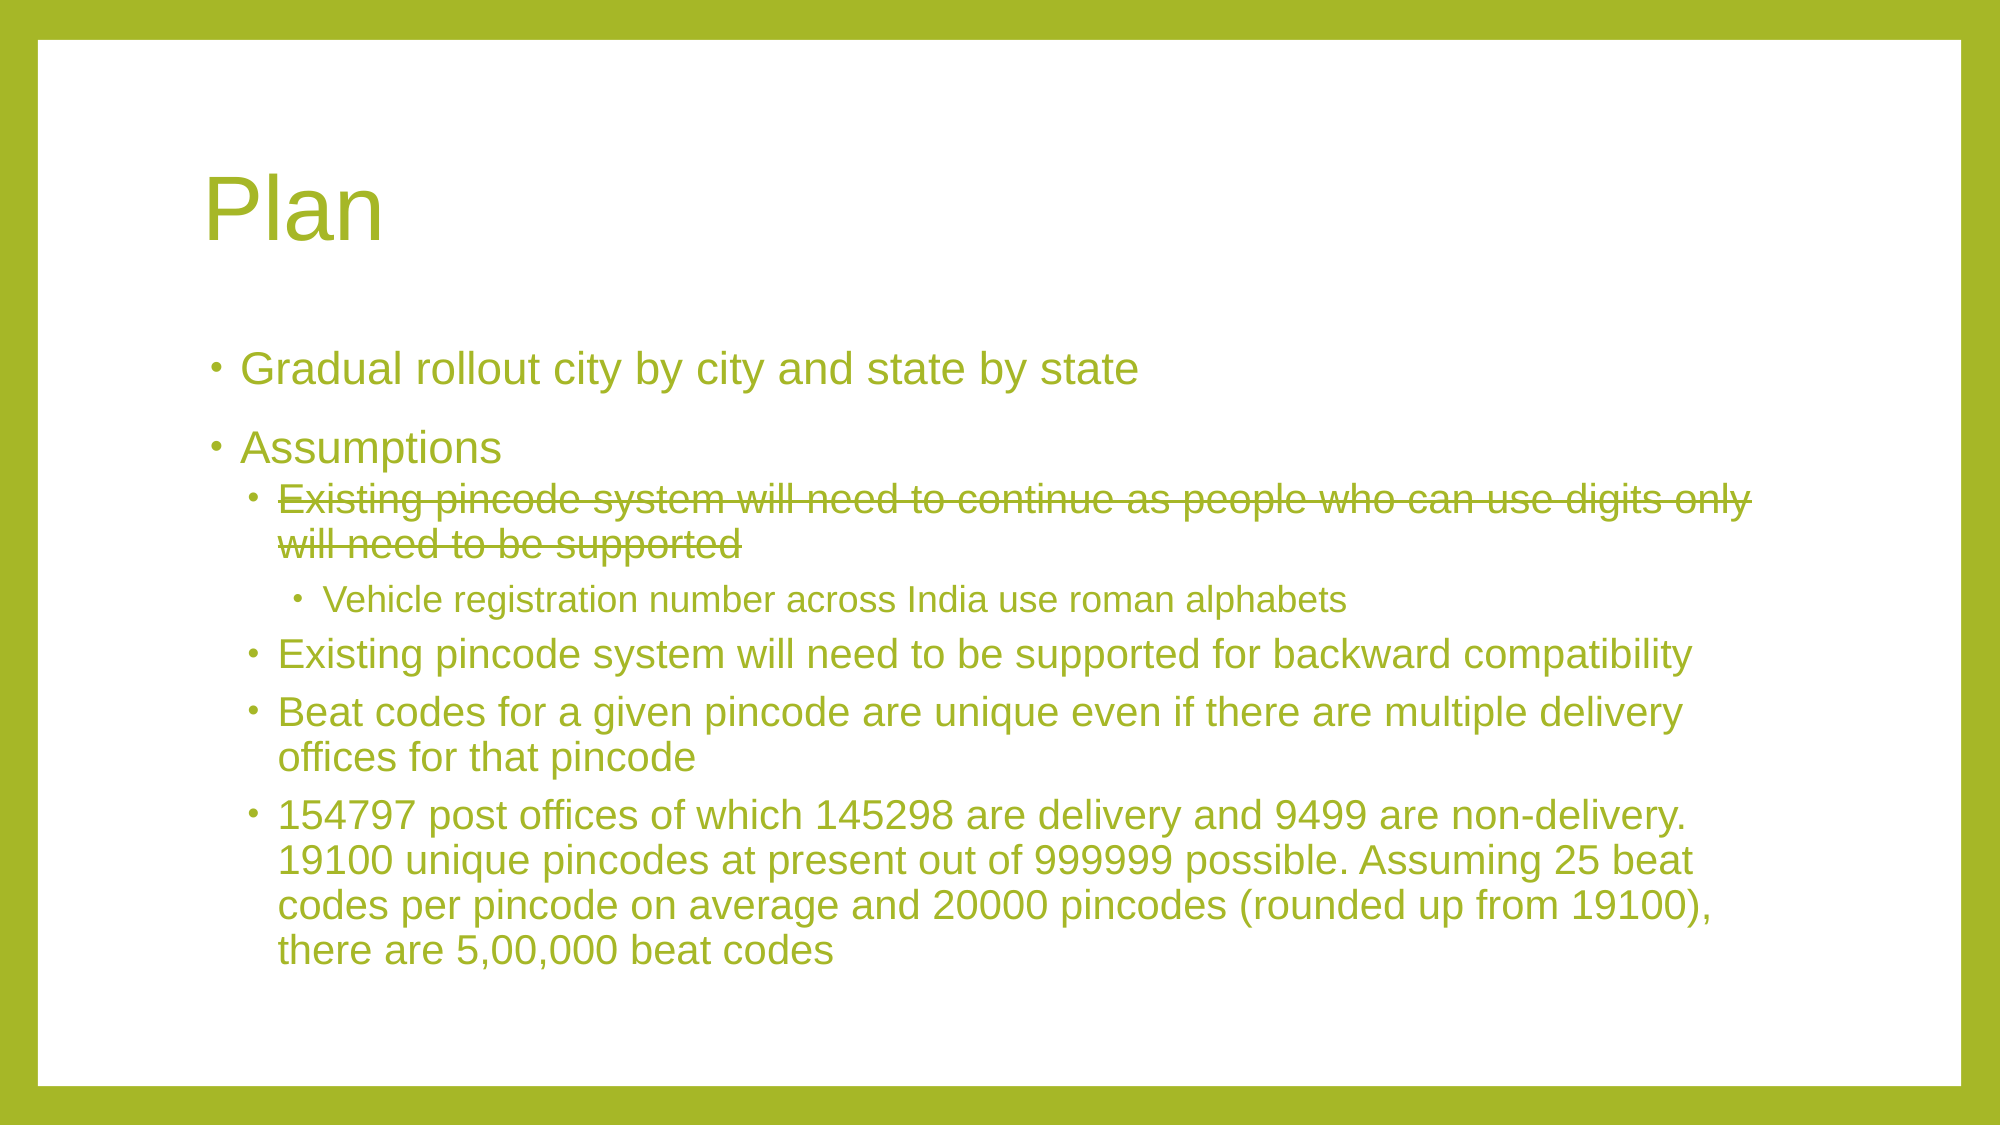

# Plan
Gradual rollout city by city and state by state
Assumptions
Existing pincode system will need to continue as people who can use digits only will need to be supported
Vehicle registration number across India use roman alphabets
Existing pincode system will need to be supported for backward compatibility
Beat codes for a given pincode are unique even if there are multiple delivery offices for that pincode
154797 post offices of which 145298 are delivery and 9499 are non-delivery. 19100 unique pincodes at present out of 999999 possible. Assuming 25 beat codes per pincode on average and 20000 pincodes (rounded up from 19100), there are 5,00,000 beat codes